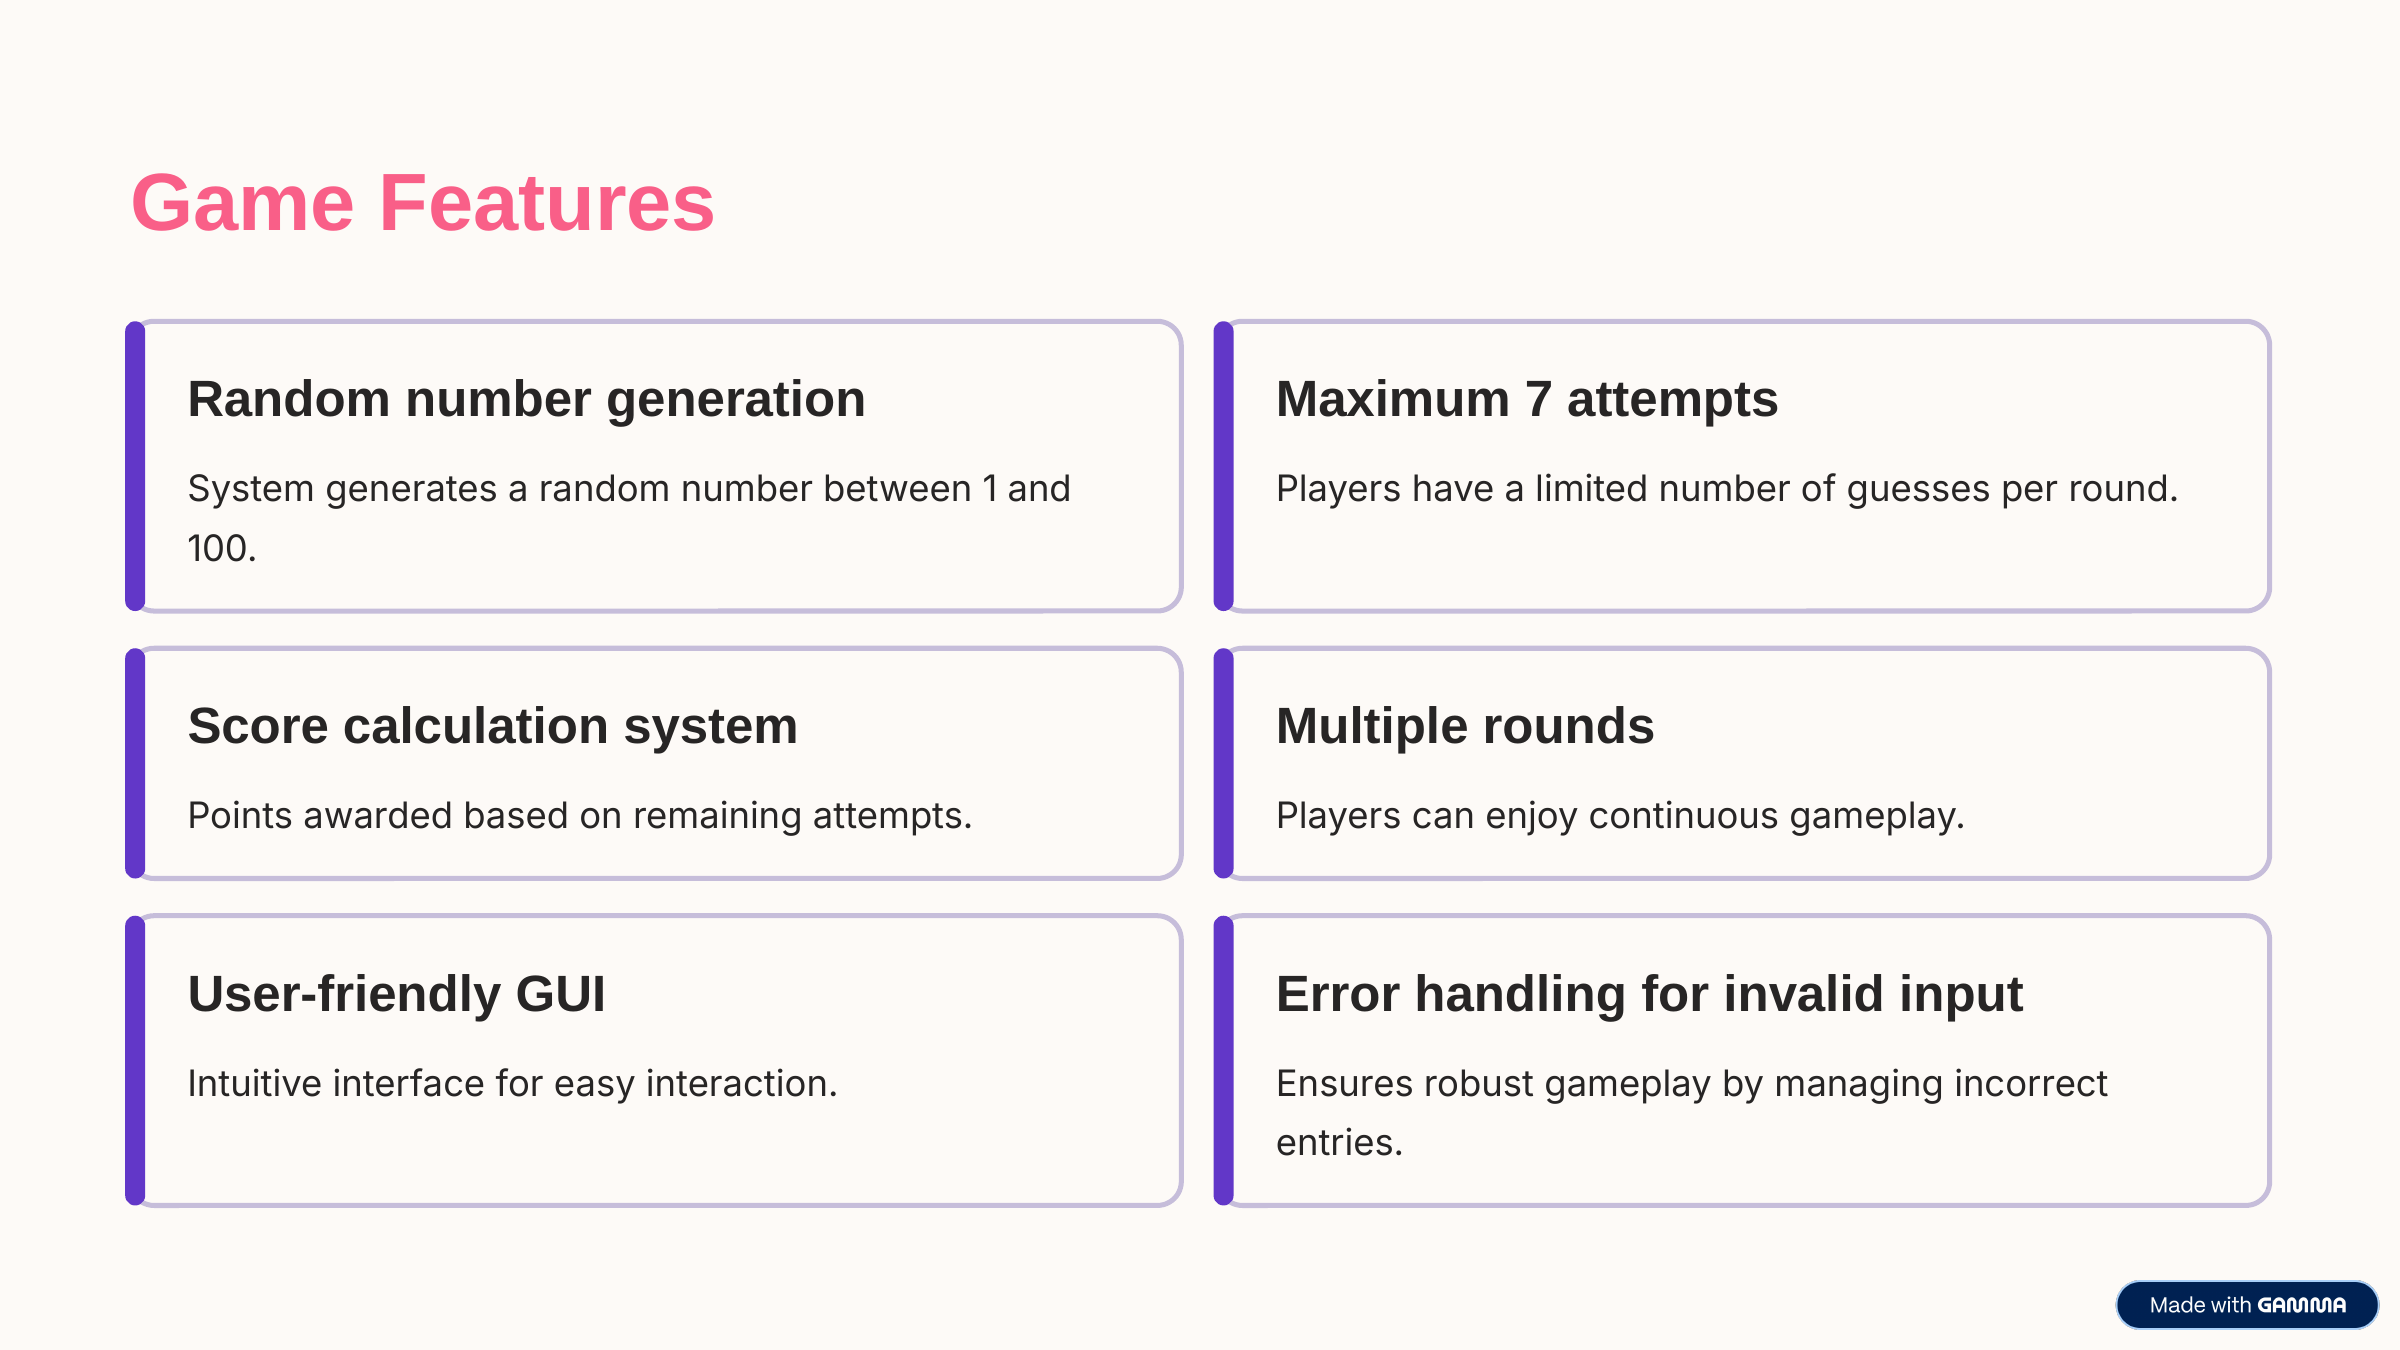

Game Features

Random number generation
Maximum 7 attempts
System generates a random number between 1 and 100.
Players have a limited number of guesses per round.

Score calculation system
Multiple rounds
Points awarded based on remaining attempts.
Players can enjoy continuous gameplay.

User-friendly GUI
Error handling for invalid input
Intuitive interface for easy interaction.
Ensures robust gameplay by managing incorrect entries.